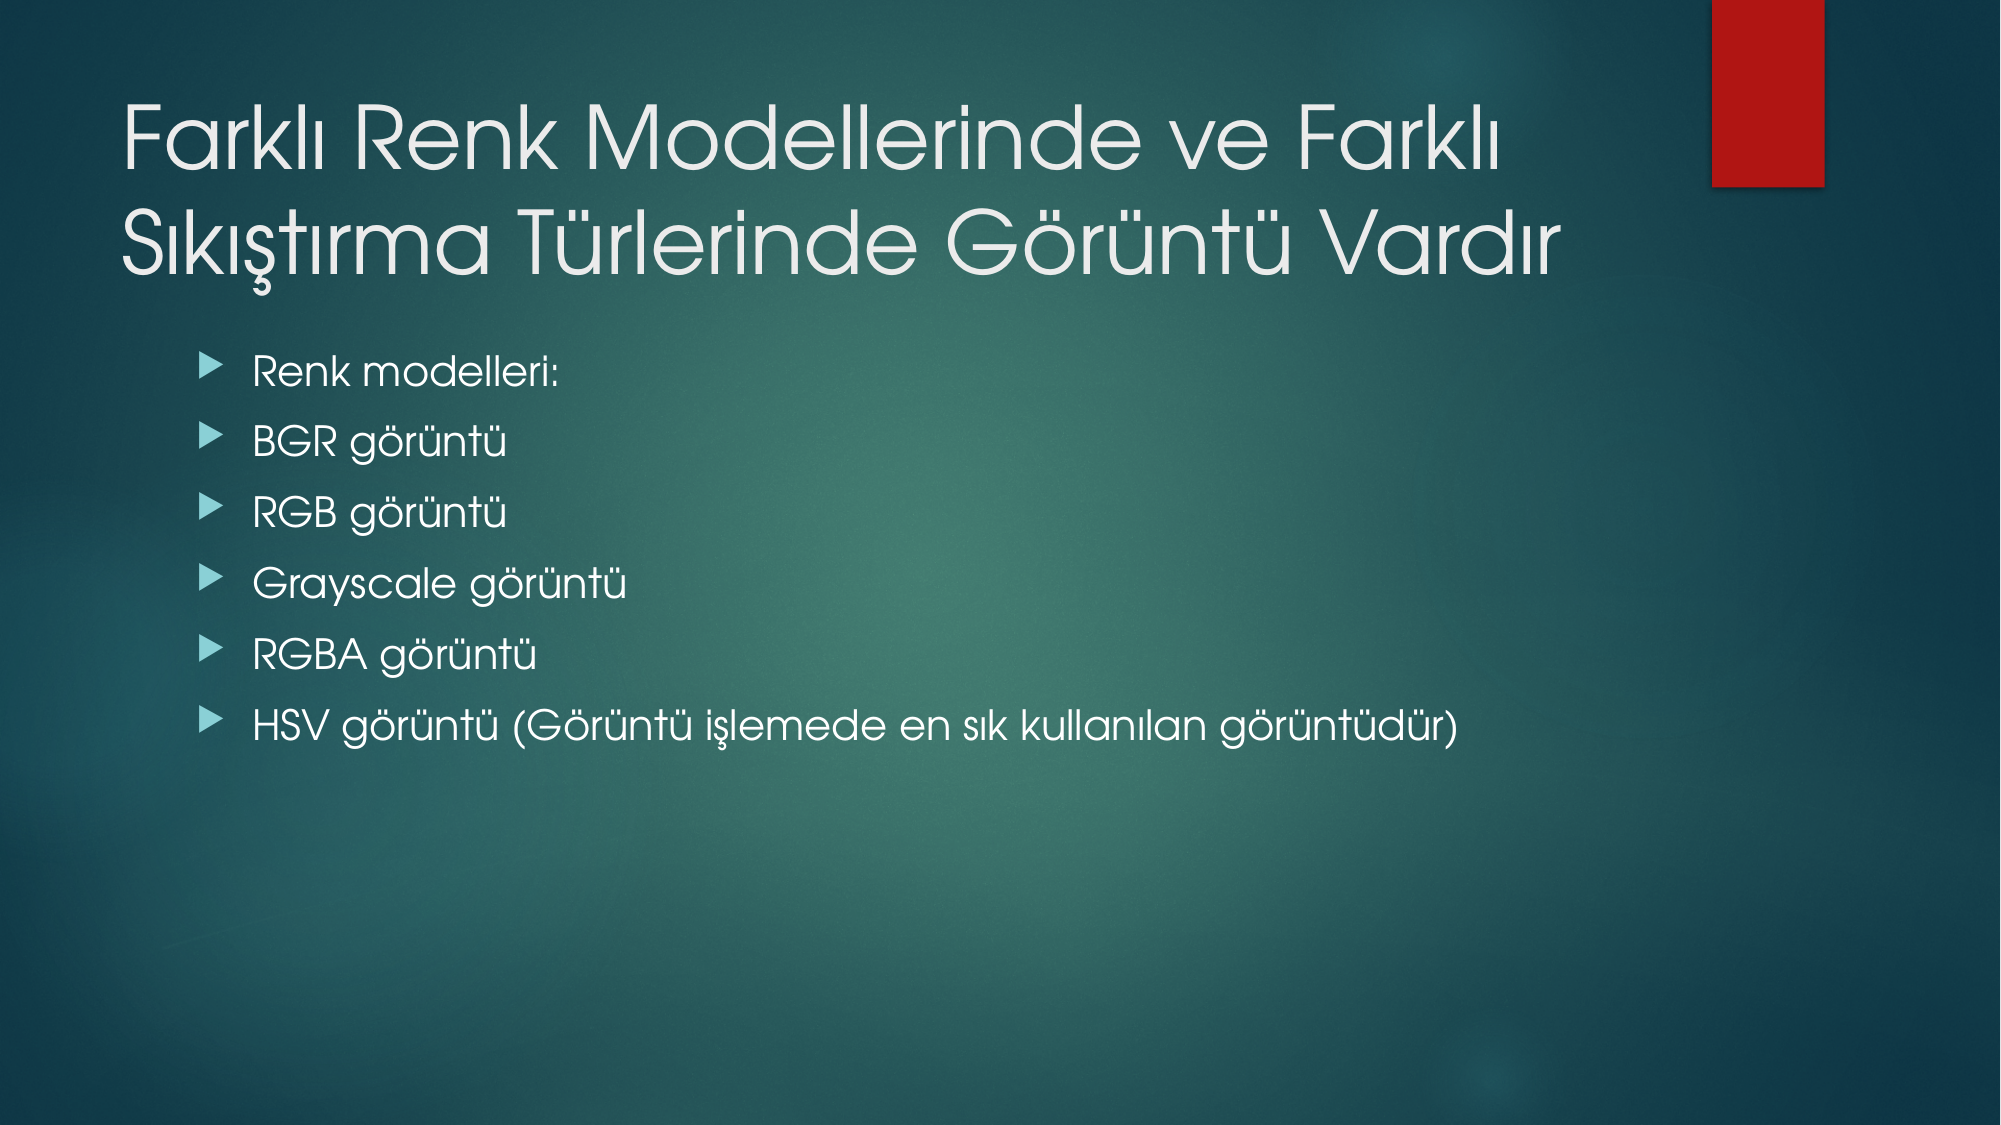

# Farklı Renk Modellerinde ve Farklı Sıkıştırma Türlerinde Görüntü Vardır
Renk modelleri:
BGR görüntü
RGB görüntü
Grayscale görüntü
RGBA görüntü
HSV görüntü (Görüntü işlemede en sık kullanılan görüntüdür)